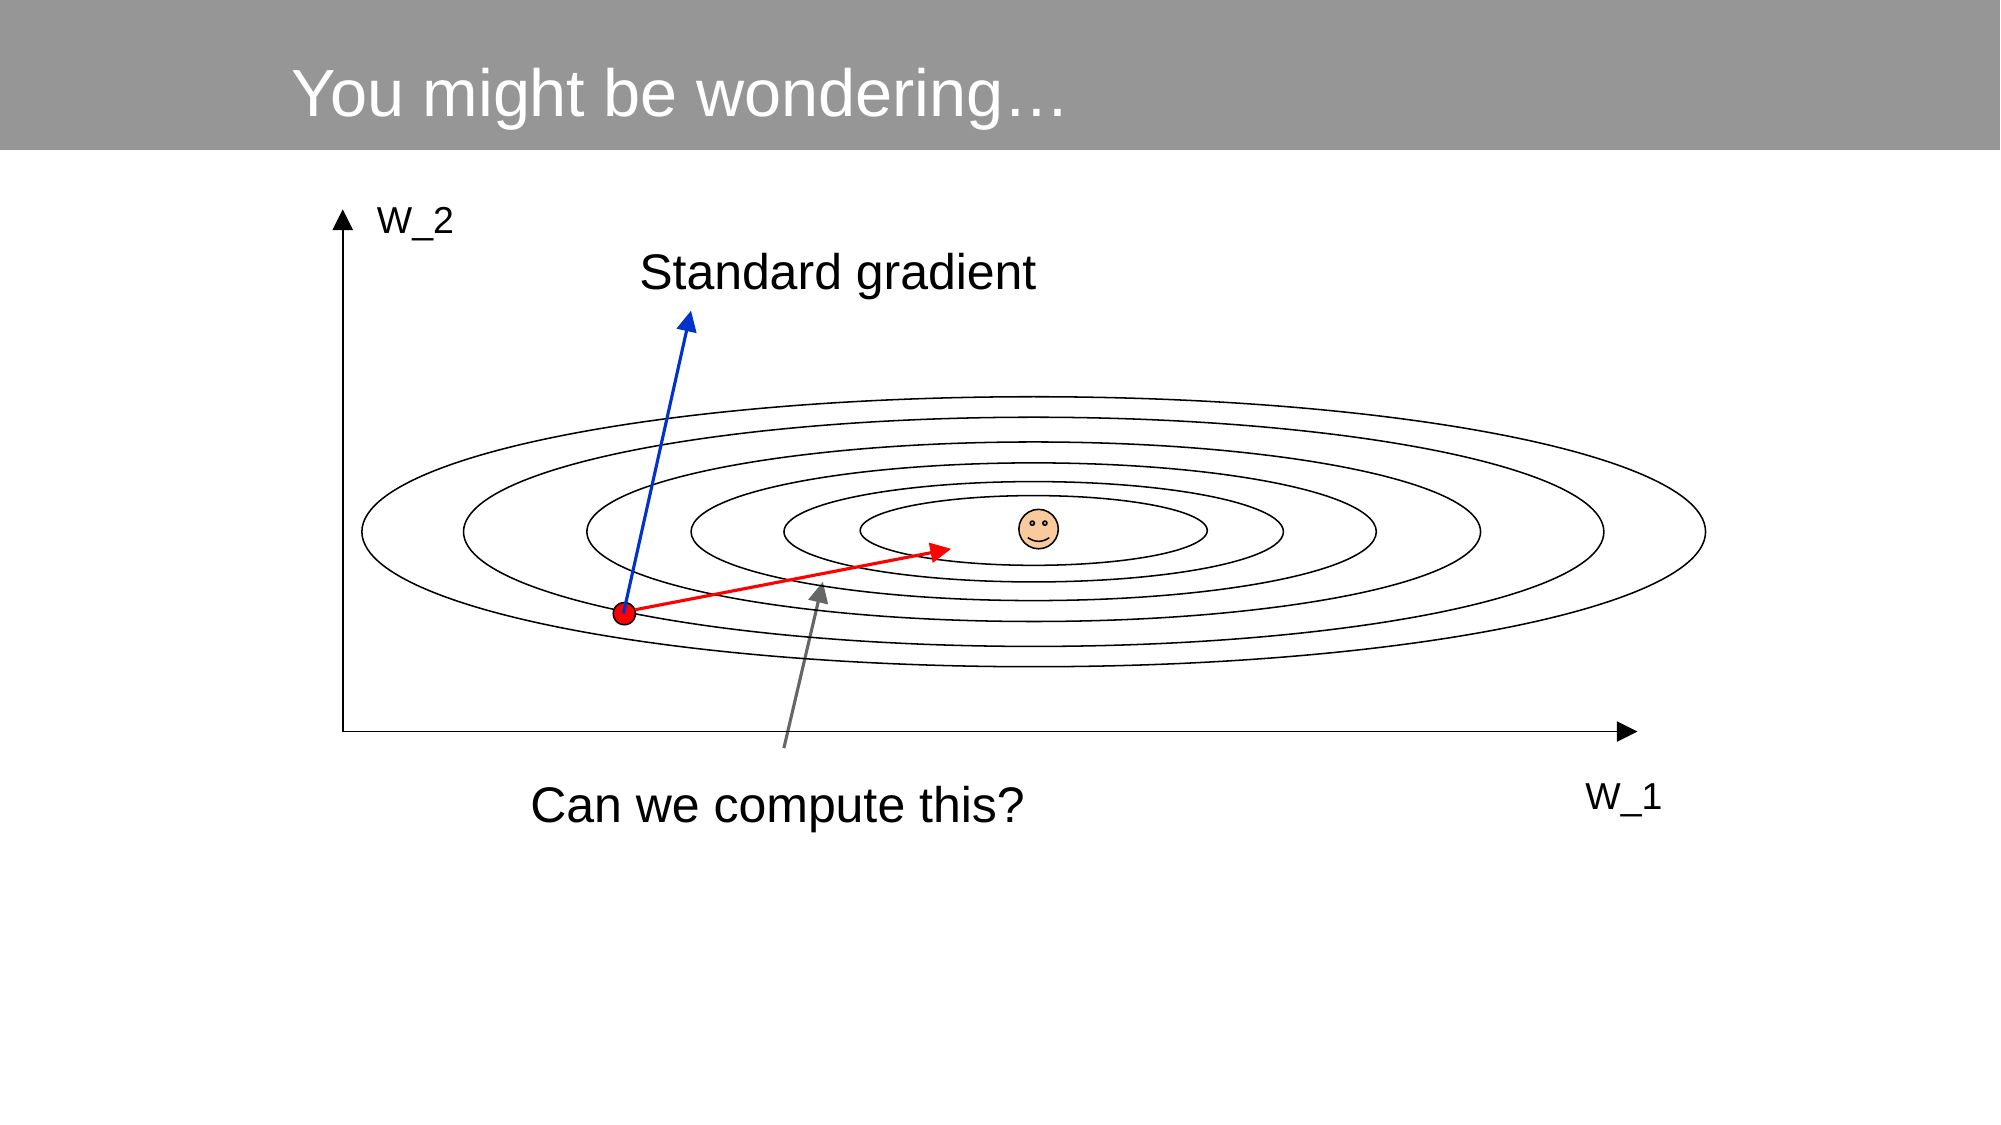

You might be wondering…

W_2

Standard gradient

W_1
Can we compute this?